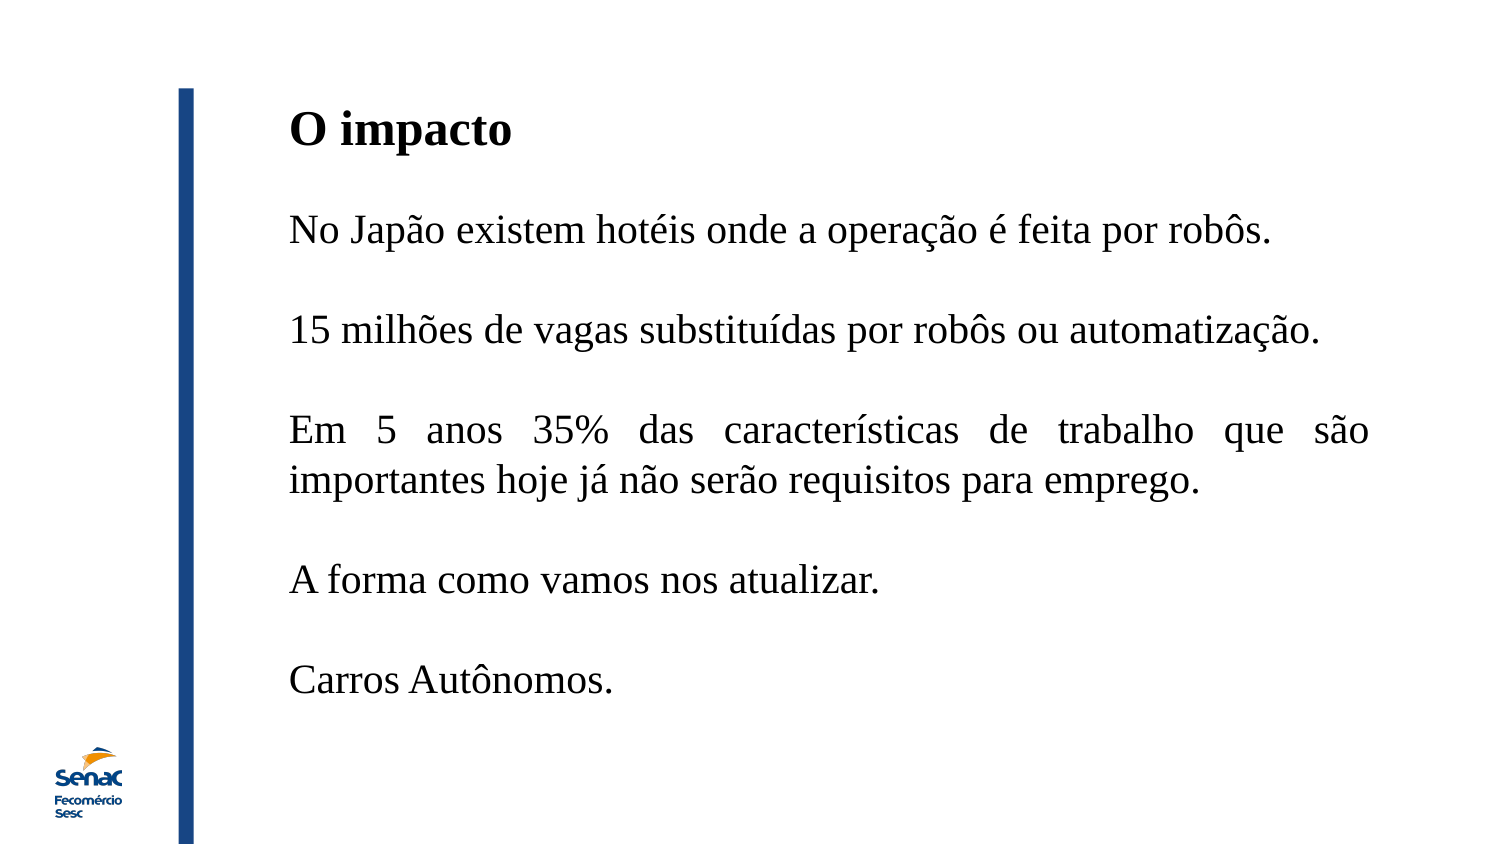

O impacto
No Japão existem hotéis onde a operação é feita por robôs.

15 milhões de vagas substituídas por robôs ou automatização.

Em 5 anos 35% das características de trabalho que são importantes hoje já não serão requisitos para emprego.

A forma como vamos nos atualizar.

Carros Autônomos.